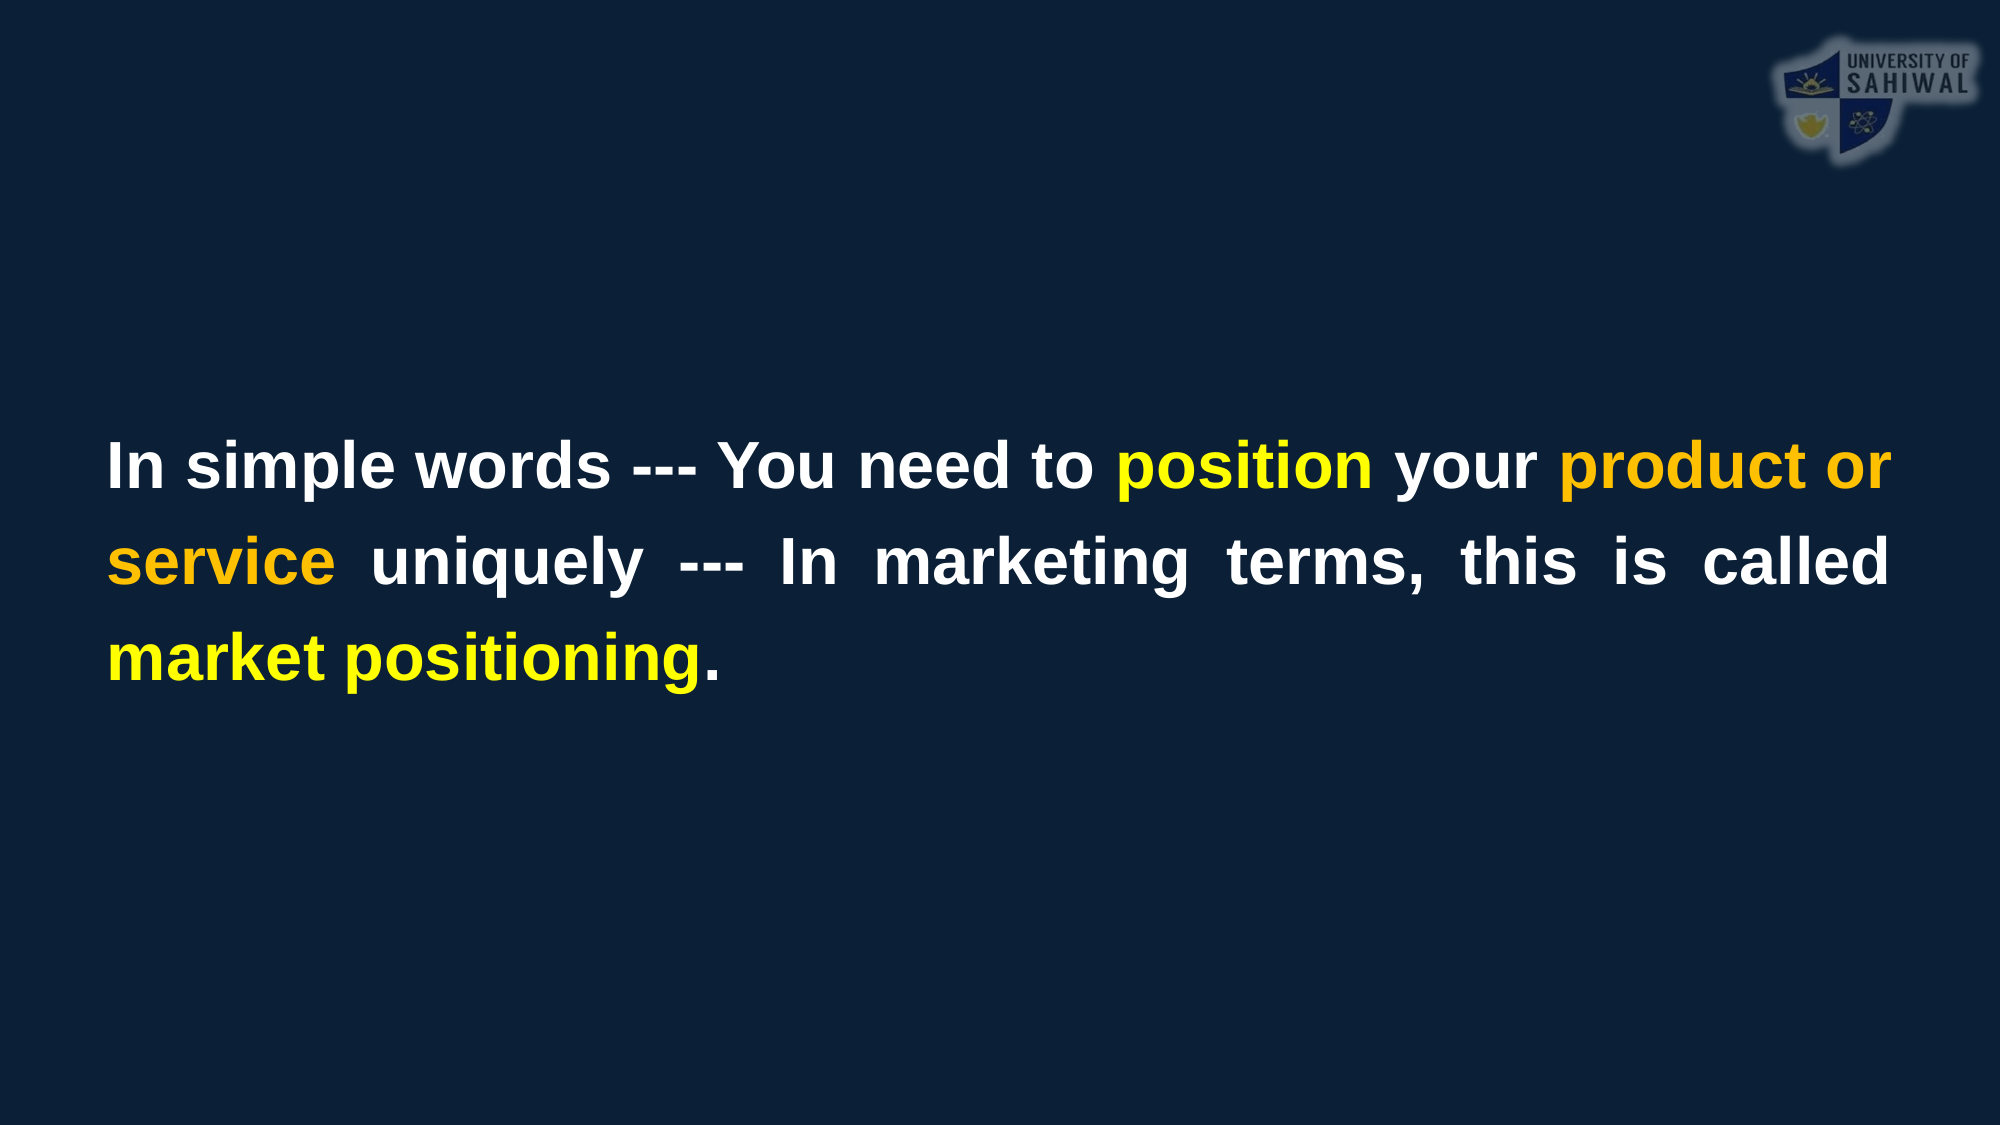

In simple words --- You need to position your product or service uniquely --- In marketing terms, this is called market positioning.